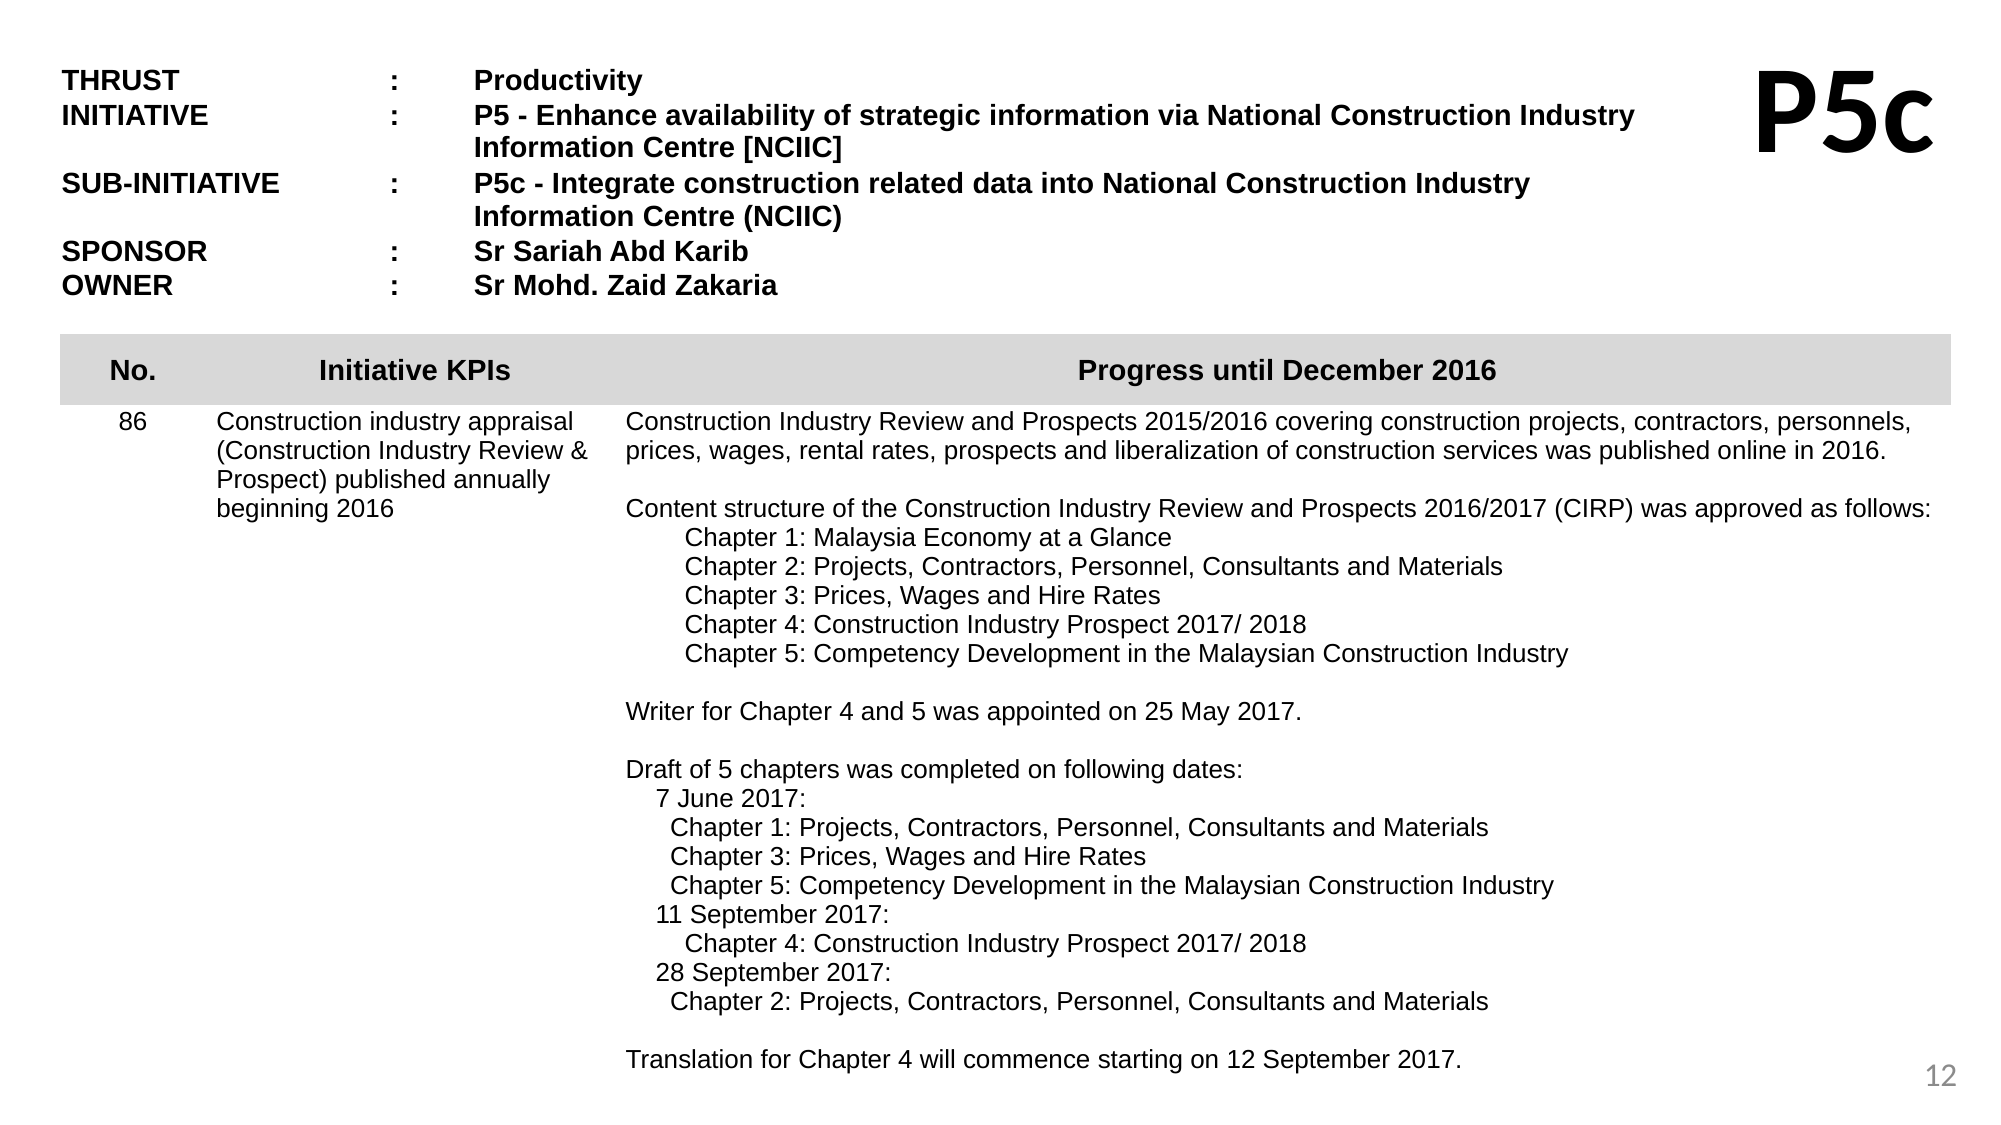

P5c
| THRUST | : |  | Productivity |
| --- | --- | --- | --- |
| INITIATIVE | : |  | P5 - Enhance availability of strategic information via National Construction Industry Information Centre [NCIIC] |
| SUB-INITIATIVE | : |  | P5c - Integrate construction related data into National Construction Industry Information Centre (NCIIC) |
| SPONSOR | : |  | Sr Sariah Abd Karib |
| OWNER | : |  | Sr Mohd. Zaid Zakaria |
| No. | Initiative KPIs | Progress until December 2016 |
| --- | --- | --- |
| 86 | Construction industry appraisal (Construction Industry Review & Prospect) published annually beginning 2016 | Construction Industry Review and Prospects 2015/2016 covering construction projects, contractors, personnels, prices, wages, rental rates, prospects and liberalization of construction services was published online in 2016. Content structure of the Construction Industry Review and Prospects 2016/2017 (CIRP) was approved as follows: Chapter 1: Malaysia Economy at a Glance Chapter 2: Projects, Contractors, Personnel, Consultants and Materials Chapter 3: Prices, Wages and Hire Rates Chapter 4: Construction Industry Prospect 2017/ 2018 Chapter 5: Competency Development in the Malaysian Construction Industry Writer for Chapter 4 and 5 was appointed on 25 May 2017. Draft of 5 chapters was completed on following dates: 7 June 2017: Chapter 1: Projects, Contractors, Personnel, Consultants and Materials Chapter 3: Prices, Wages and Hire Rates Chapter 5: Competency Development in the Malaysian Construction Industry 11 September 2017: Chapter 4: Construction Industry Prospect 2017/ 2018 28 September 2017: Chapter 2: Projects, Contractors, Personnel, Consultants and Materials Translation for Chapter 4 will commence starting on 12 September 2017. |
12